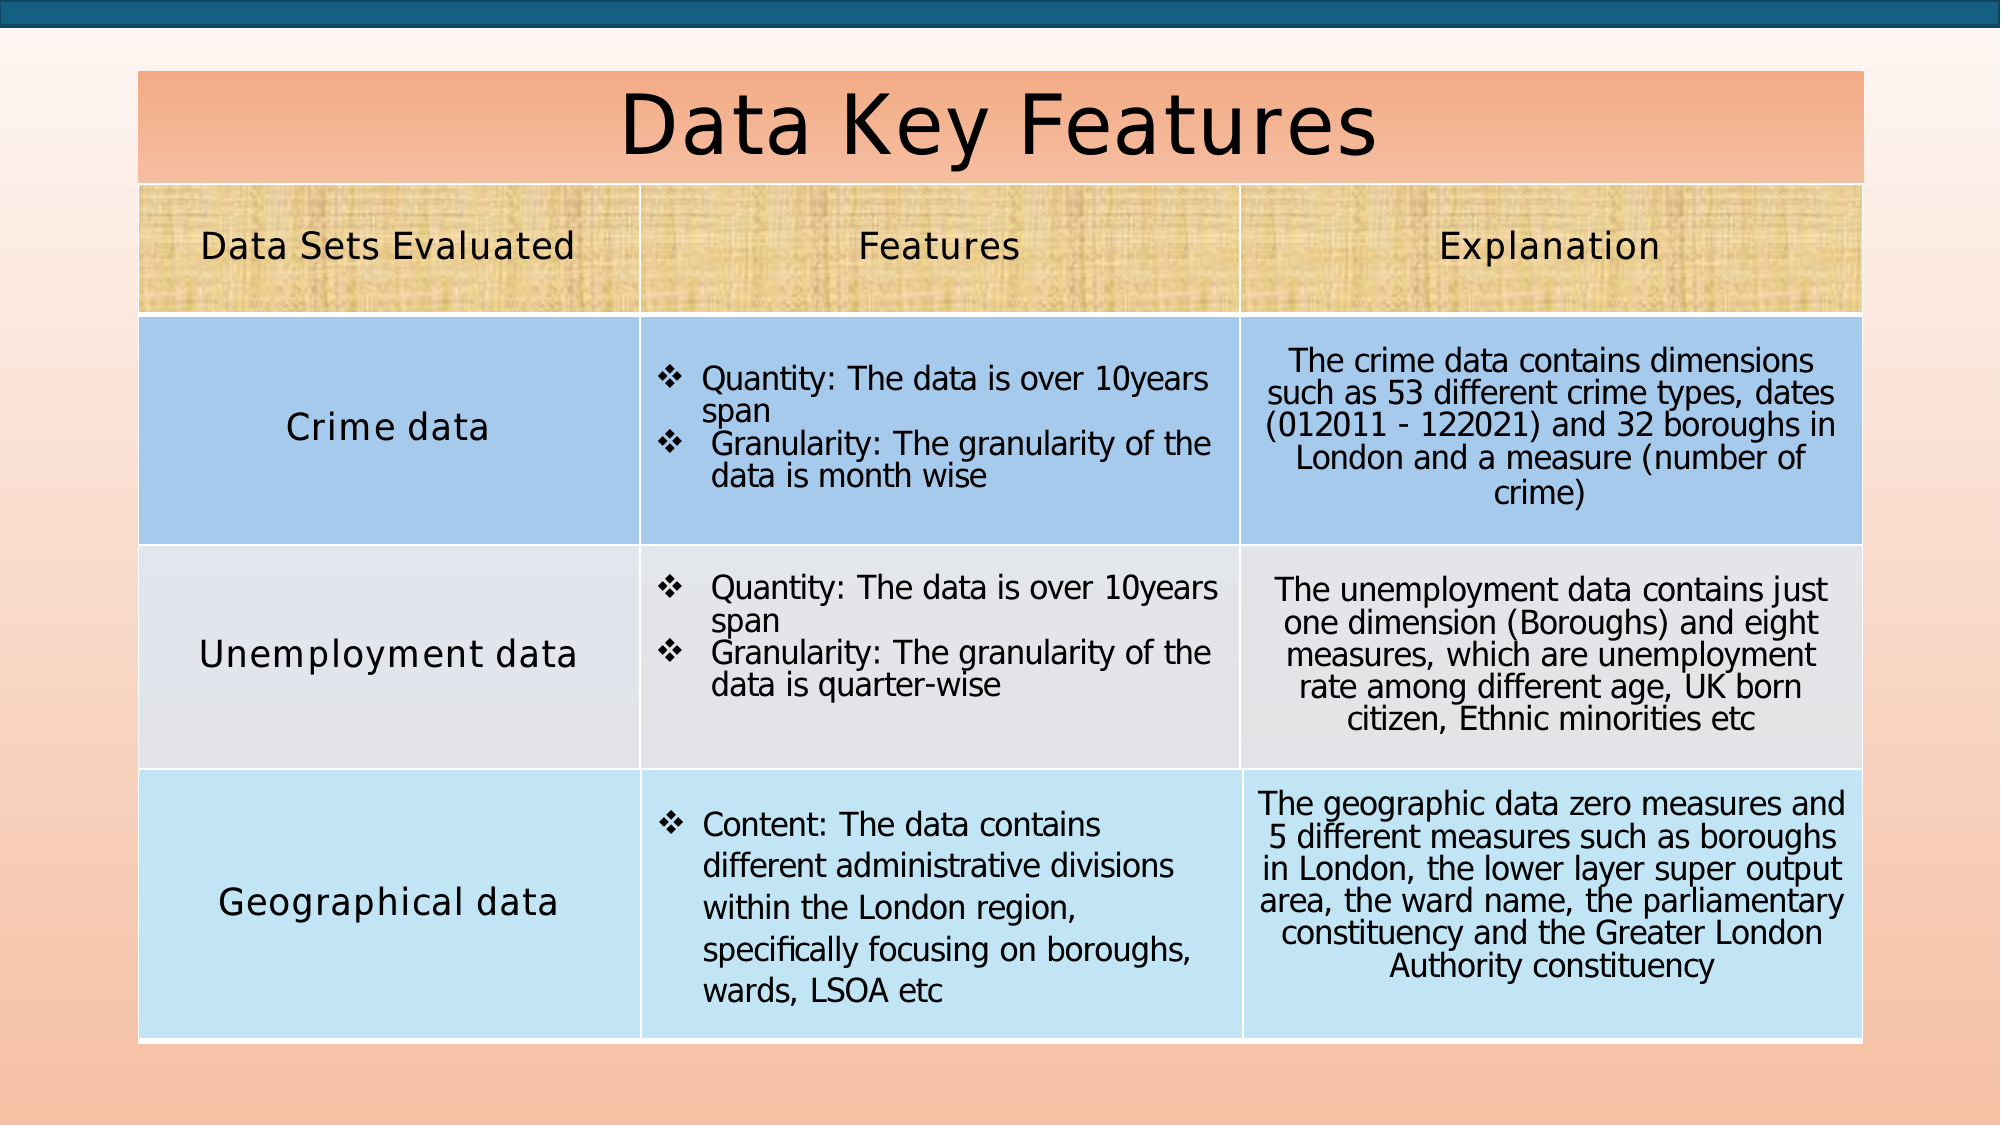

# Data Key Features
| Data Sets Evaluated | Features | Explanation |
| --- | --- | --- |
| Crime data | Quantity: The data is over 10years span Granularity: The granularity of the data is month wise | The crime data contains dimensions such as 53 different crime types, dates (012011 - 122021) and 32 boroughs in London and a measure (number of crime) |
| Unemployment data | Quantity: The data is over 10years span Granularity: The granularity of the data is quarter-wise | The unemployment data contains just one dimension (Boroughs) and eight measures, which are unemployment rate among different age, UK born citizen, Ethnic minorities etc |
| Geographical data | Content: The data contains different administrative divisions within the London region, specifically focusing on boroughs, wards, LSOA etc | The geographic data zero measures and 5 different measures such as boroughs in London, the lower layer super output area, the ward name, the parliamentary constituency and the Greater London Authority constituency |
| --- | --- | --- |